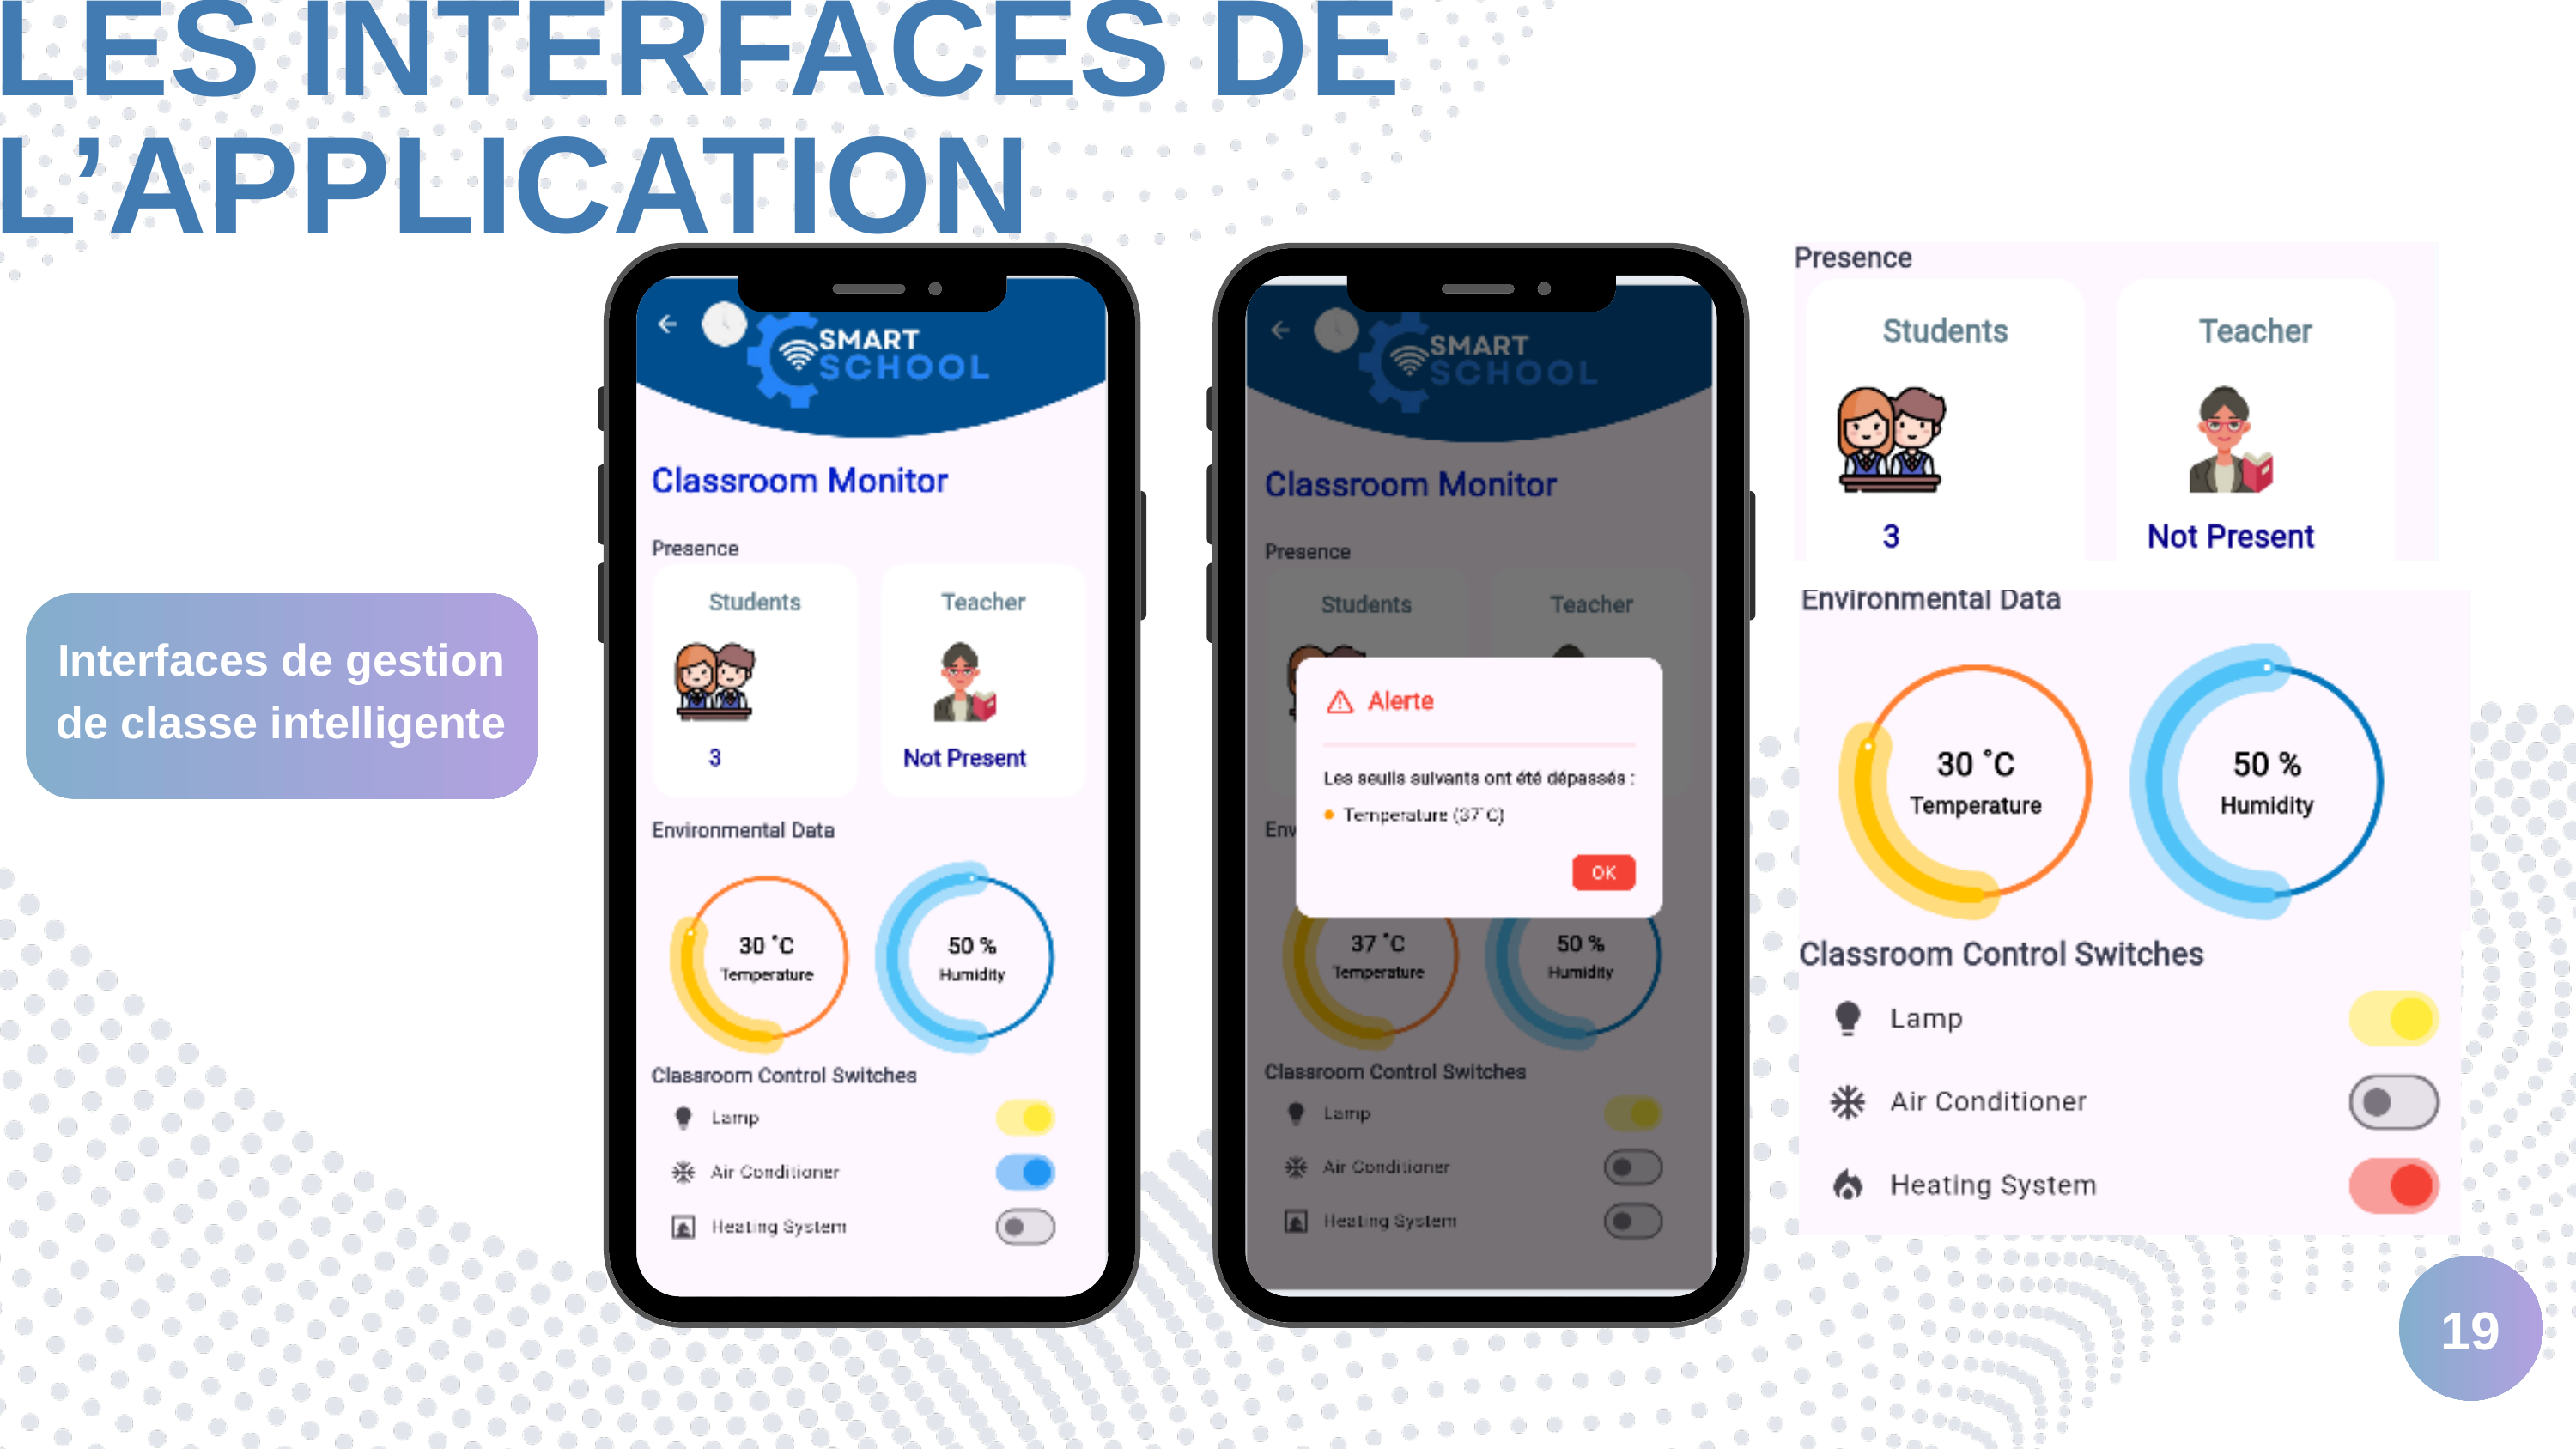

LES INTERFACES DE L’APPLICATION

Interfaces de gestion de classe intelligente

19